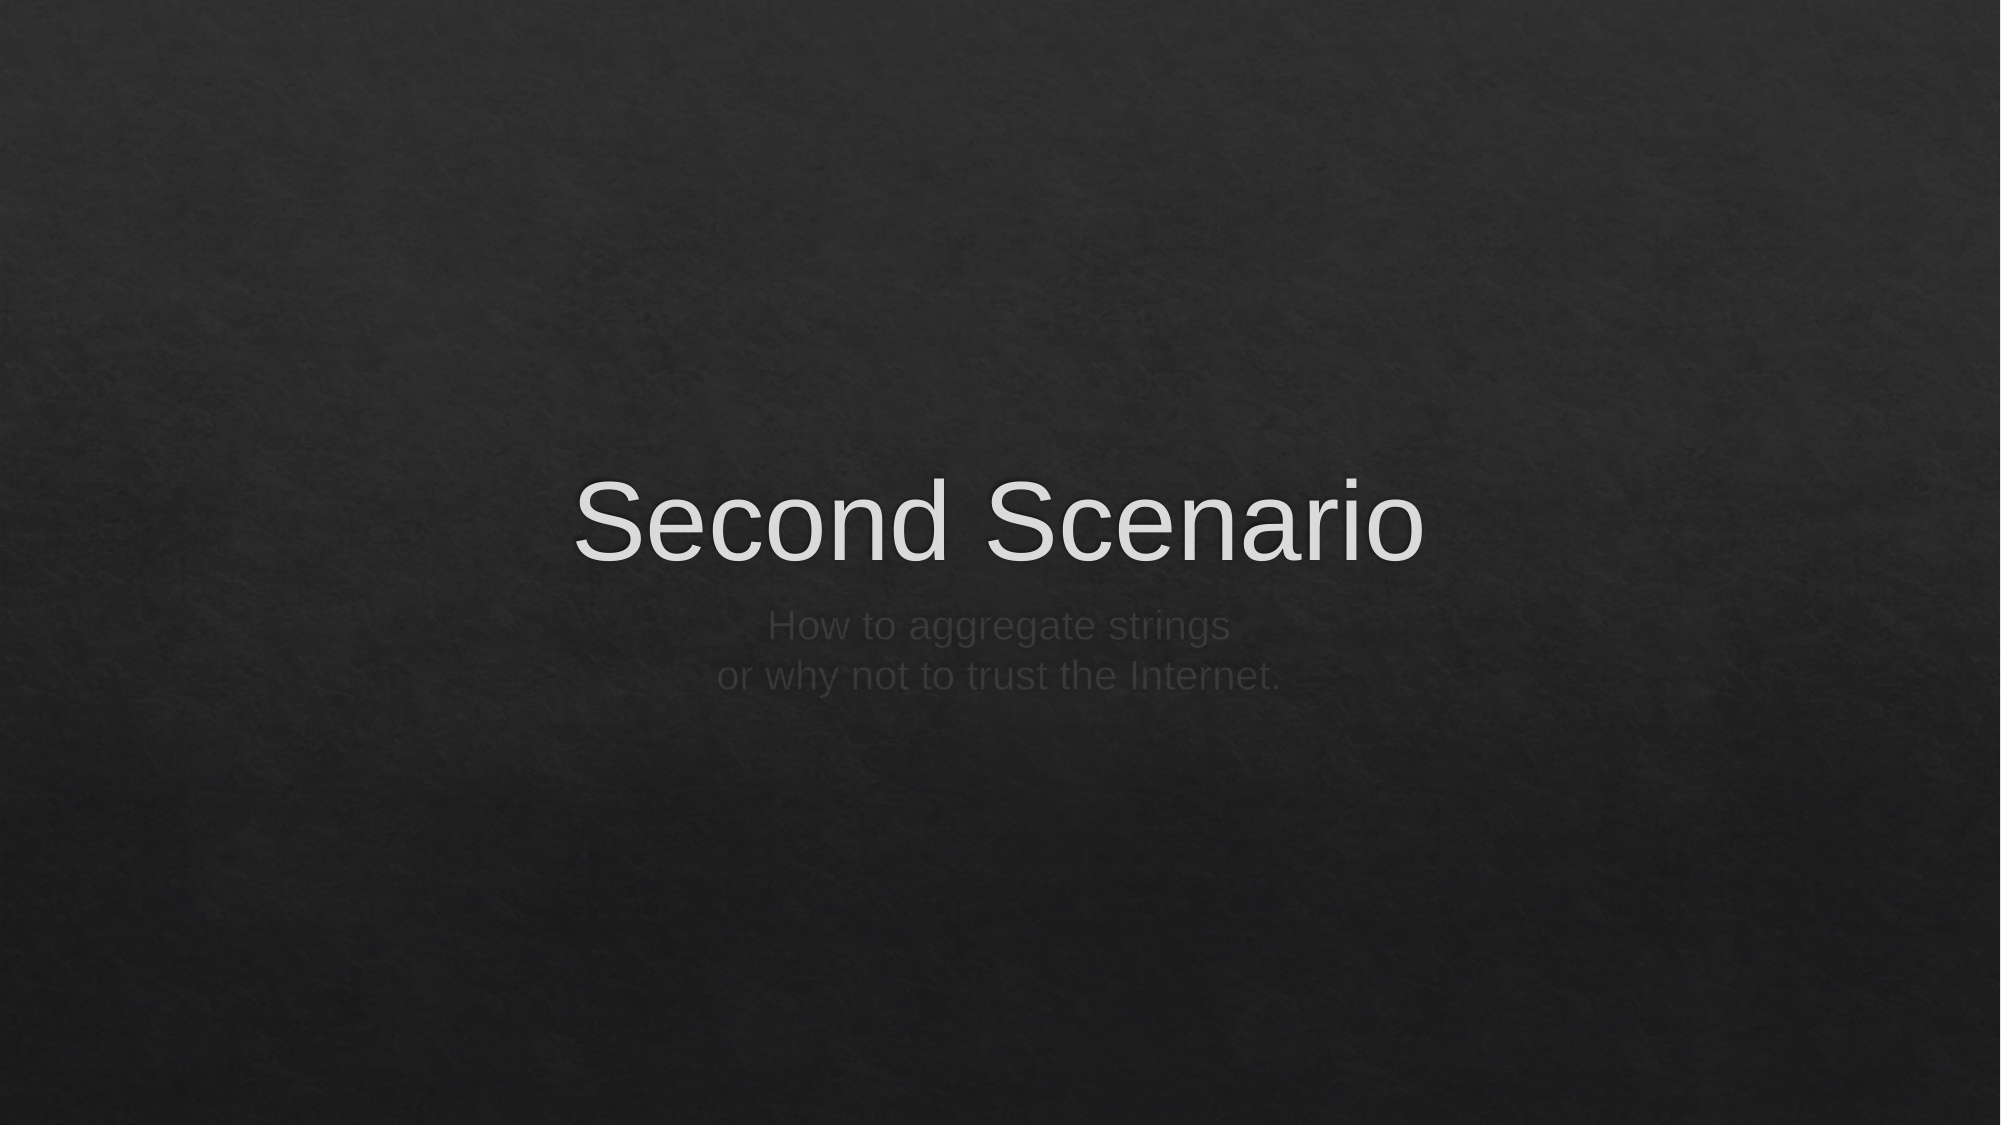

# Second Scenario
How to aggregate strings
or why not to trust the Internet.